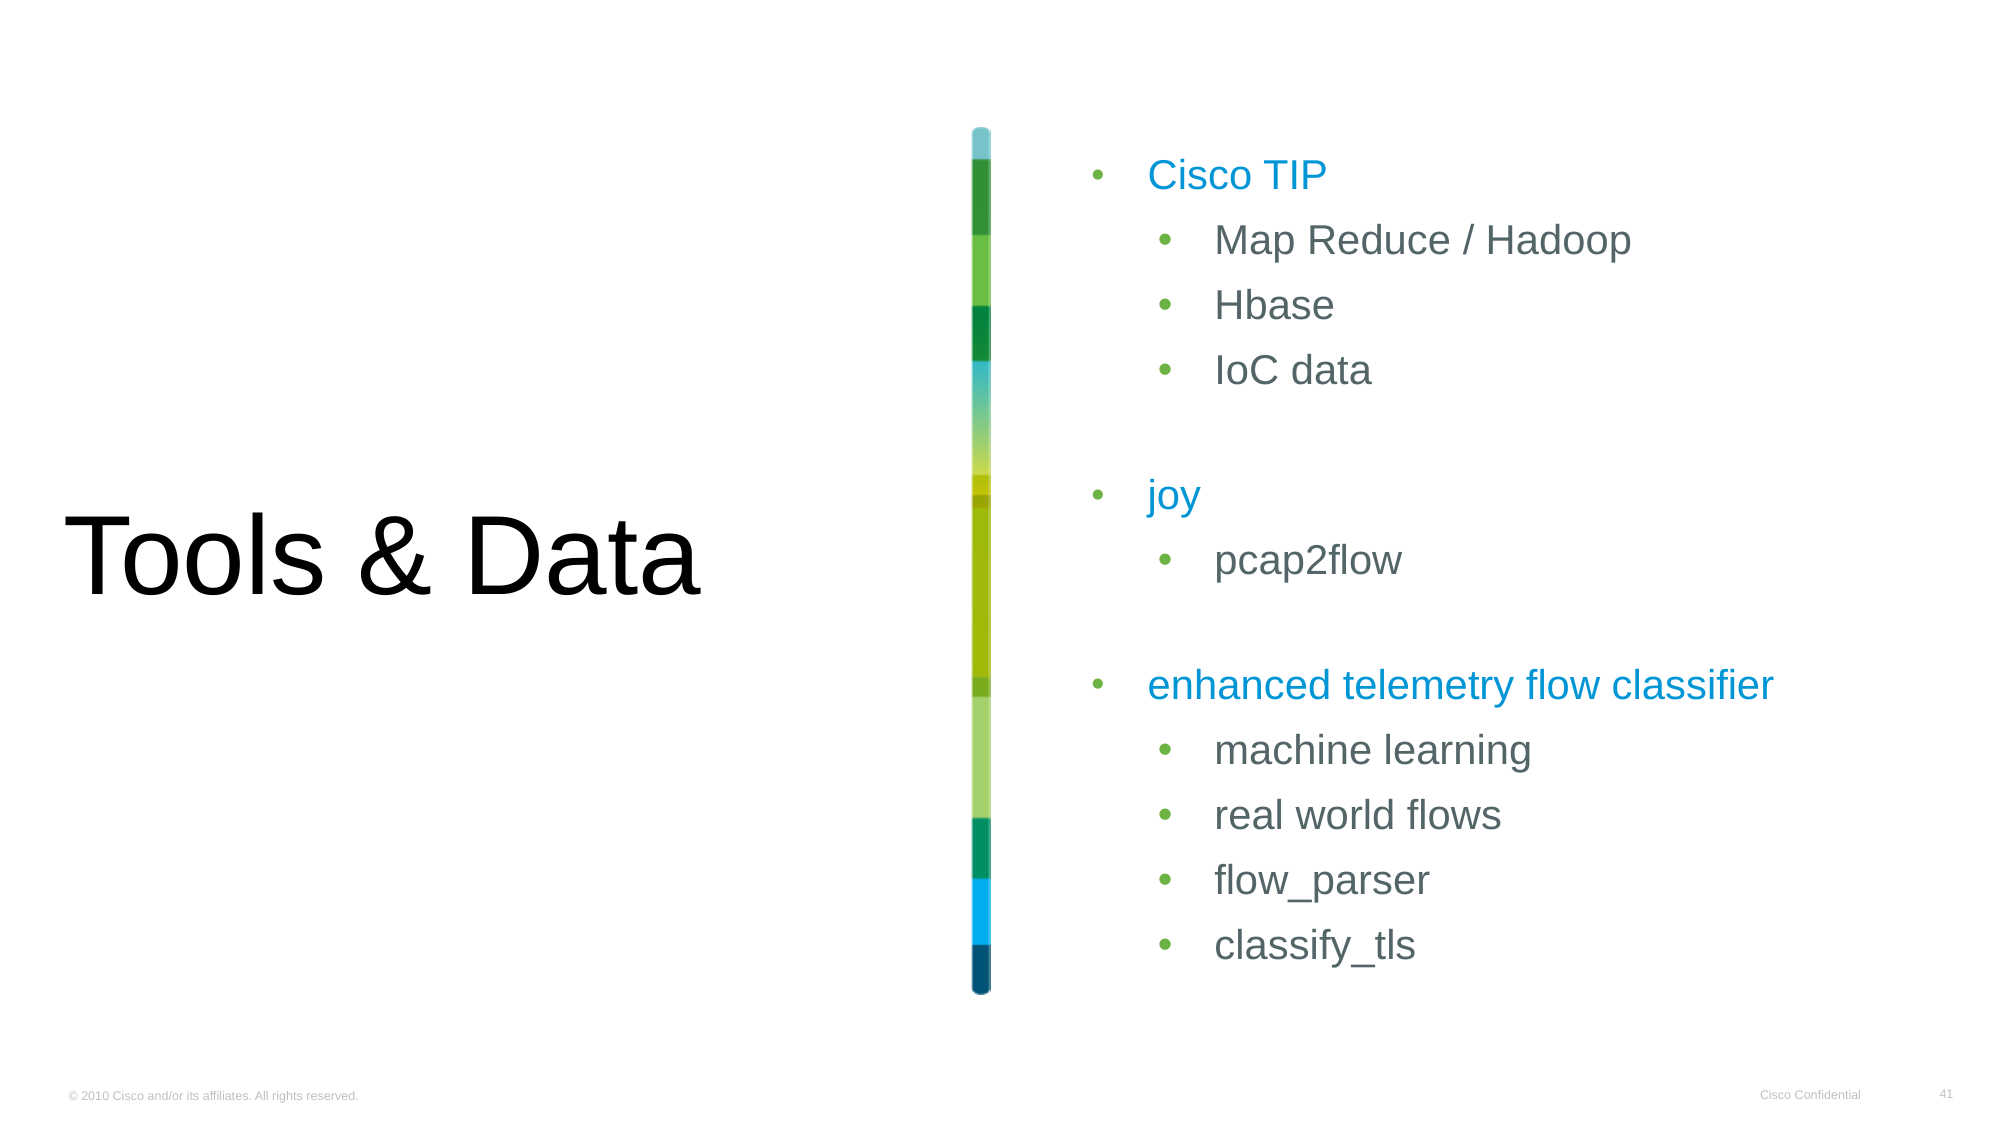

Cisco TIP
Map Reduce / Hadoop
Hbase
IoC data
joy
pcap2flow
enhanced telemetry flow classifier
machine learning
real world flows
flow_parser
classify_tls
# Tools & Data